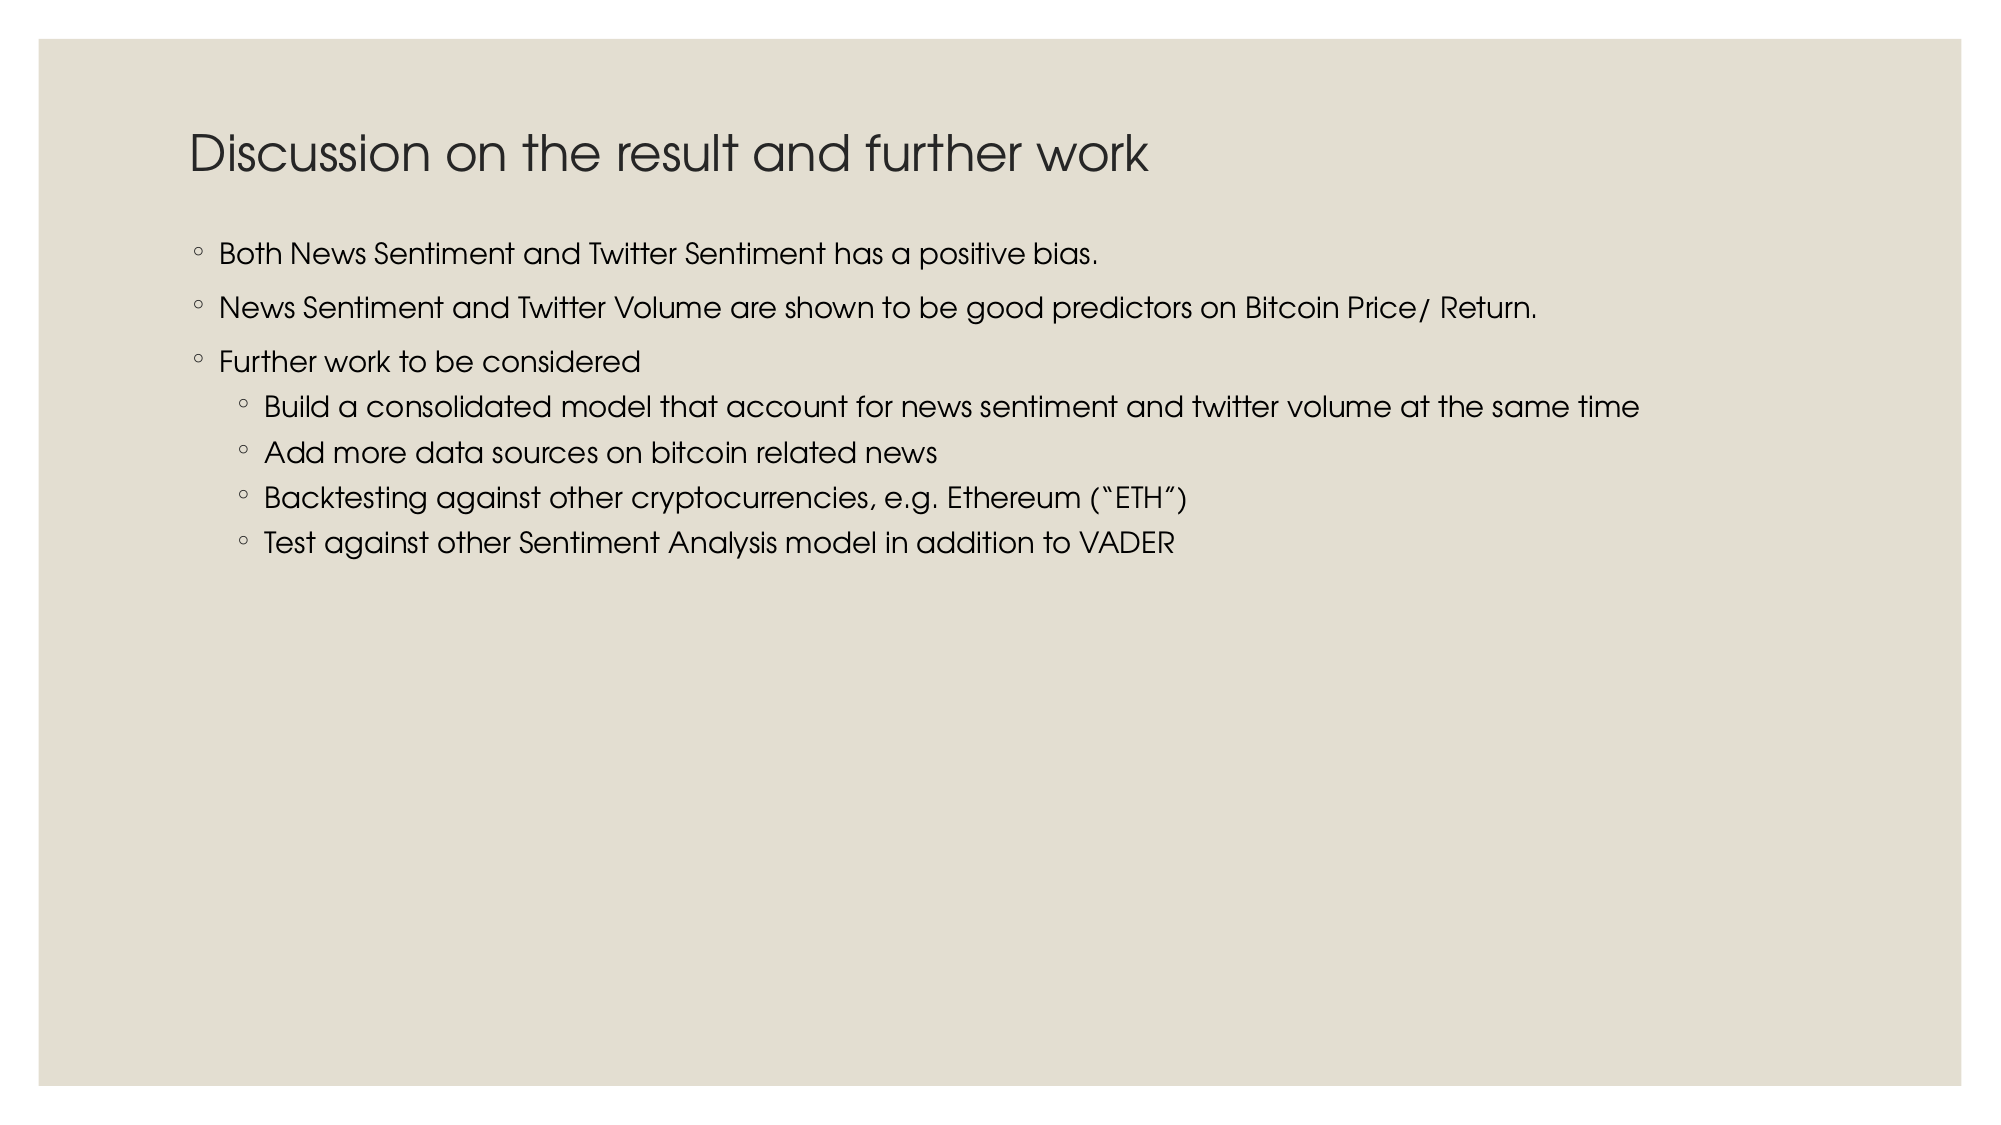

# Discussion on the result and further work
Both News Sentiment and Twitter Sentiment has a positive bias.
News Sentiment and Twitter Volume are shown to be good predictors on Bitcoin Price/ Return.
Further work to be considered
Build a consolidated model that account for news sentiment and twitter volume at the same time
Add more data sources on bitcoin related news
Backtesting against other cryptocurrencies, e.g. Ethereum (“ETH”)
Test against other Sentiment Analysis model in addition to VADER